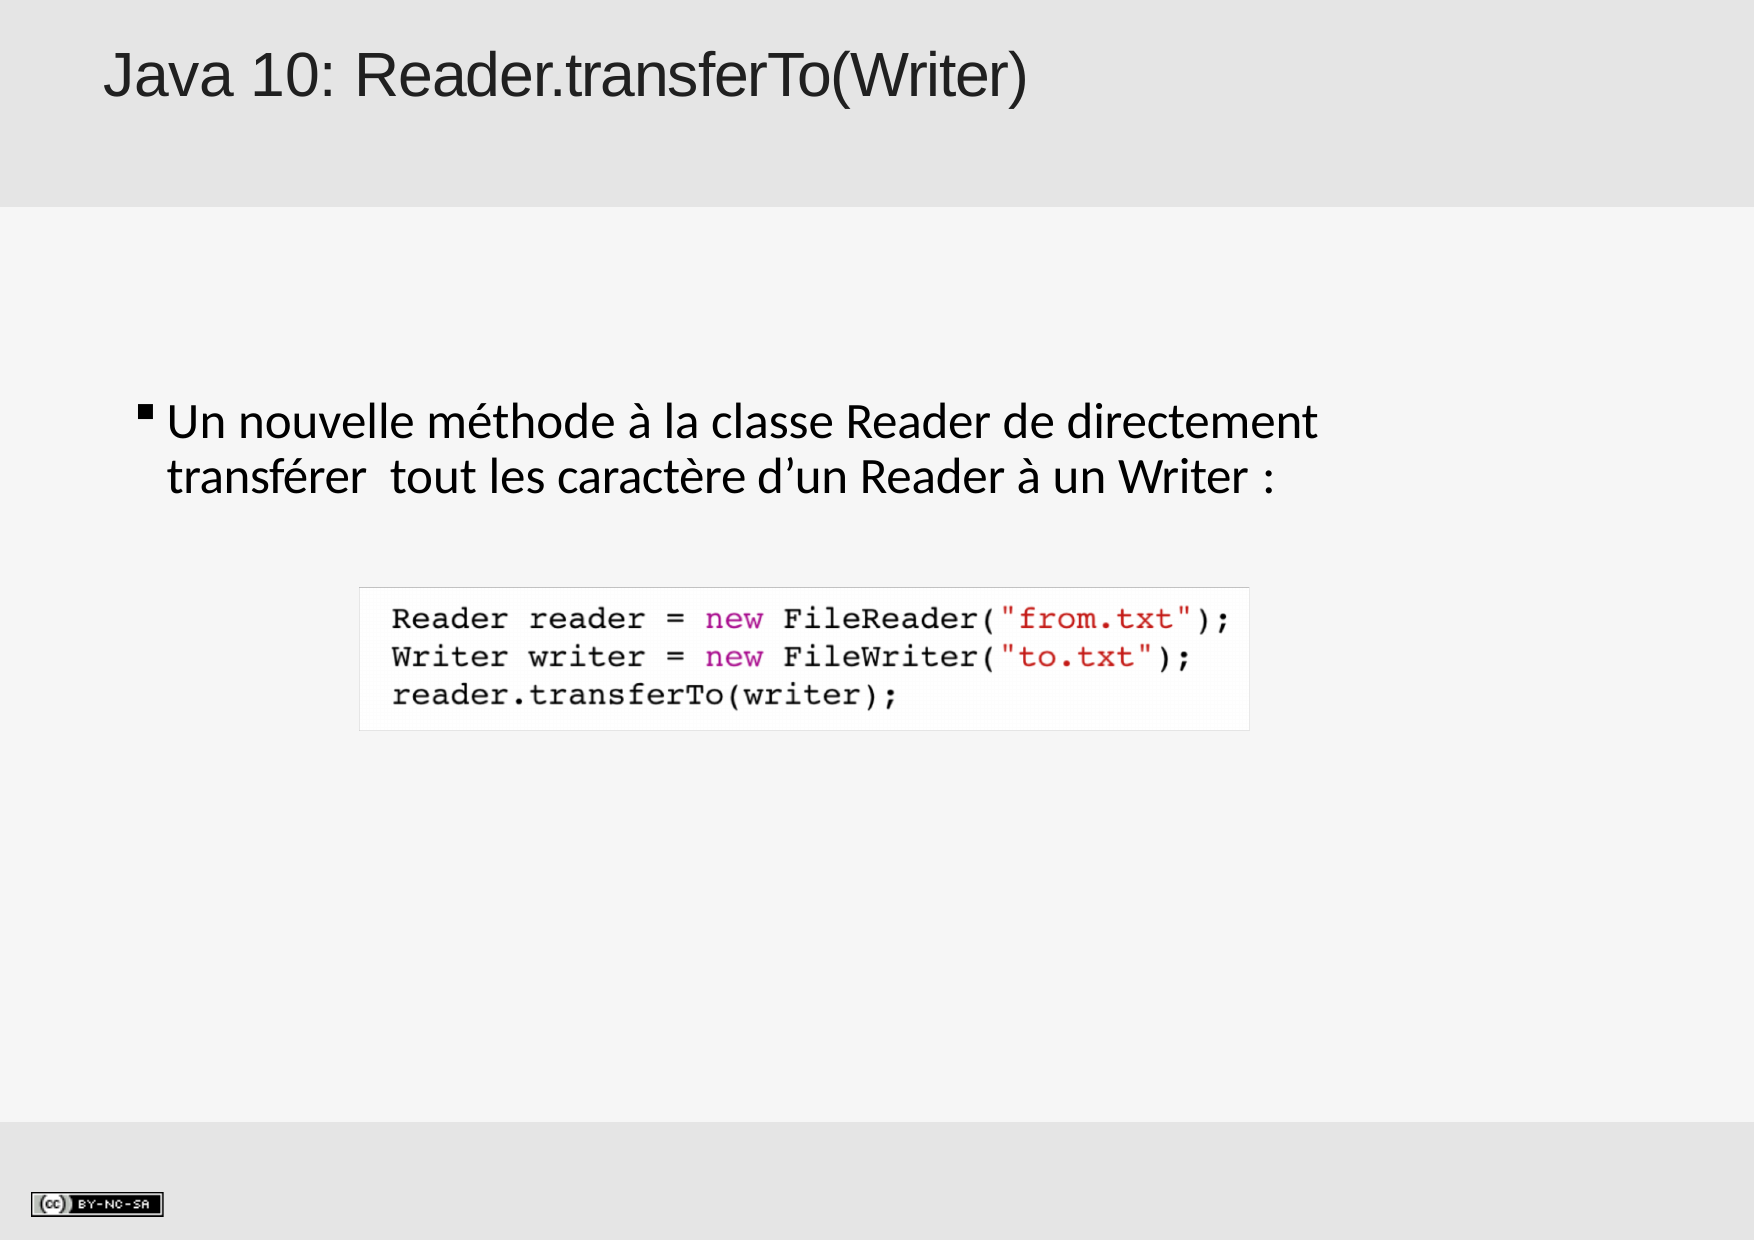

# Java 10: Reader.transferTo(Writer)
Un nouvelle méthode à la classe Reader de directement transférer  tout les caractère d’un Reader à un Writer :